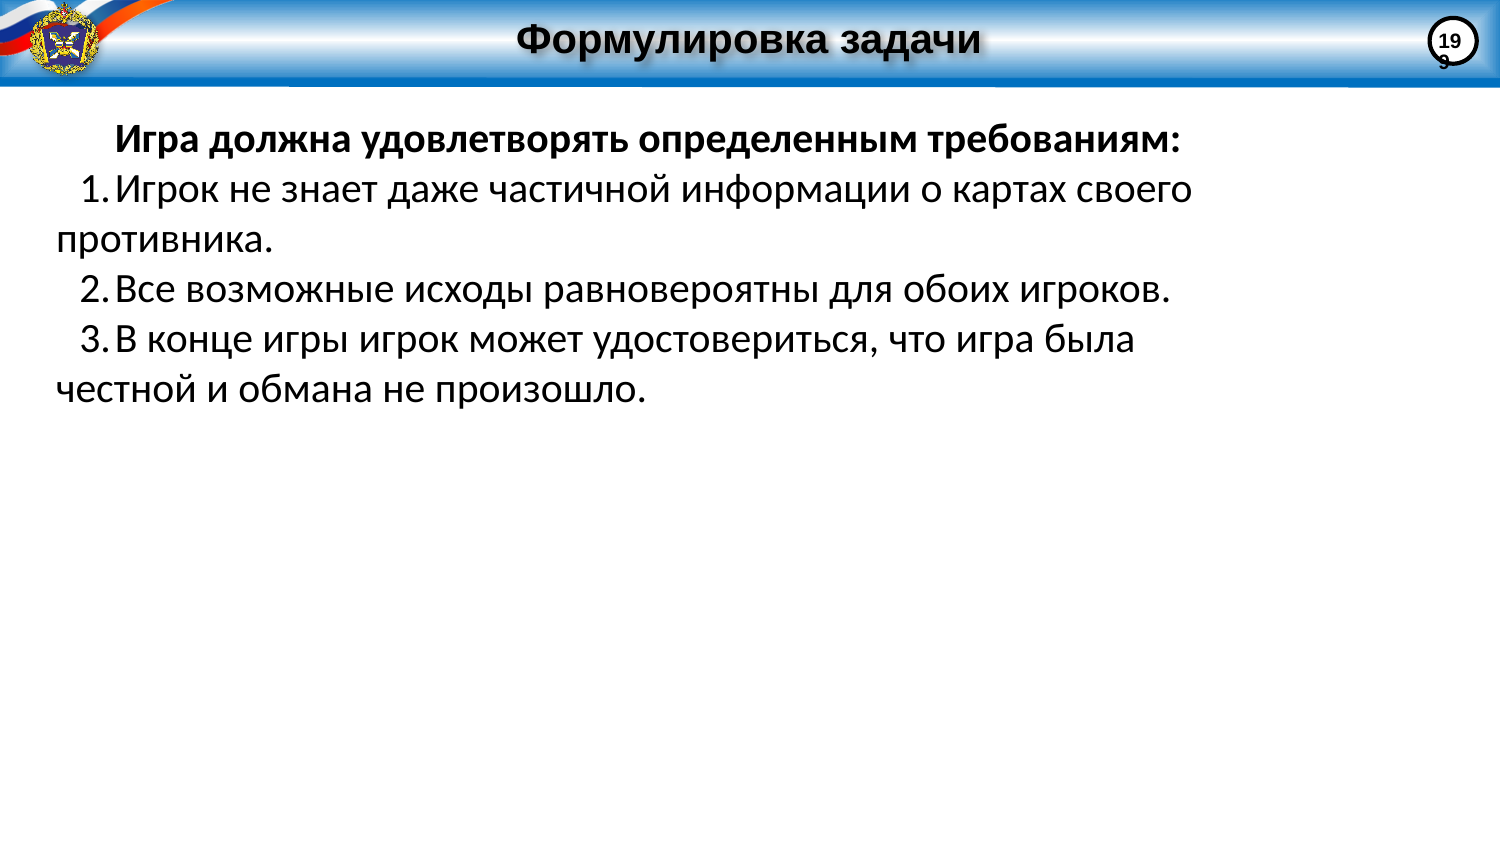

199
# Формулировка задачи
Игра должна удовлетворять определенным требованиям:
Игрок не знает даже частичной информации о картах своего противника.
Все возможные исходы равновероятны для обоих игроков.
В конце игры игрок может удостовериться, что игра была честной и обмана не произошло.